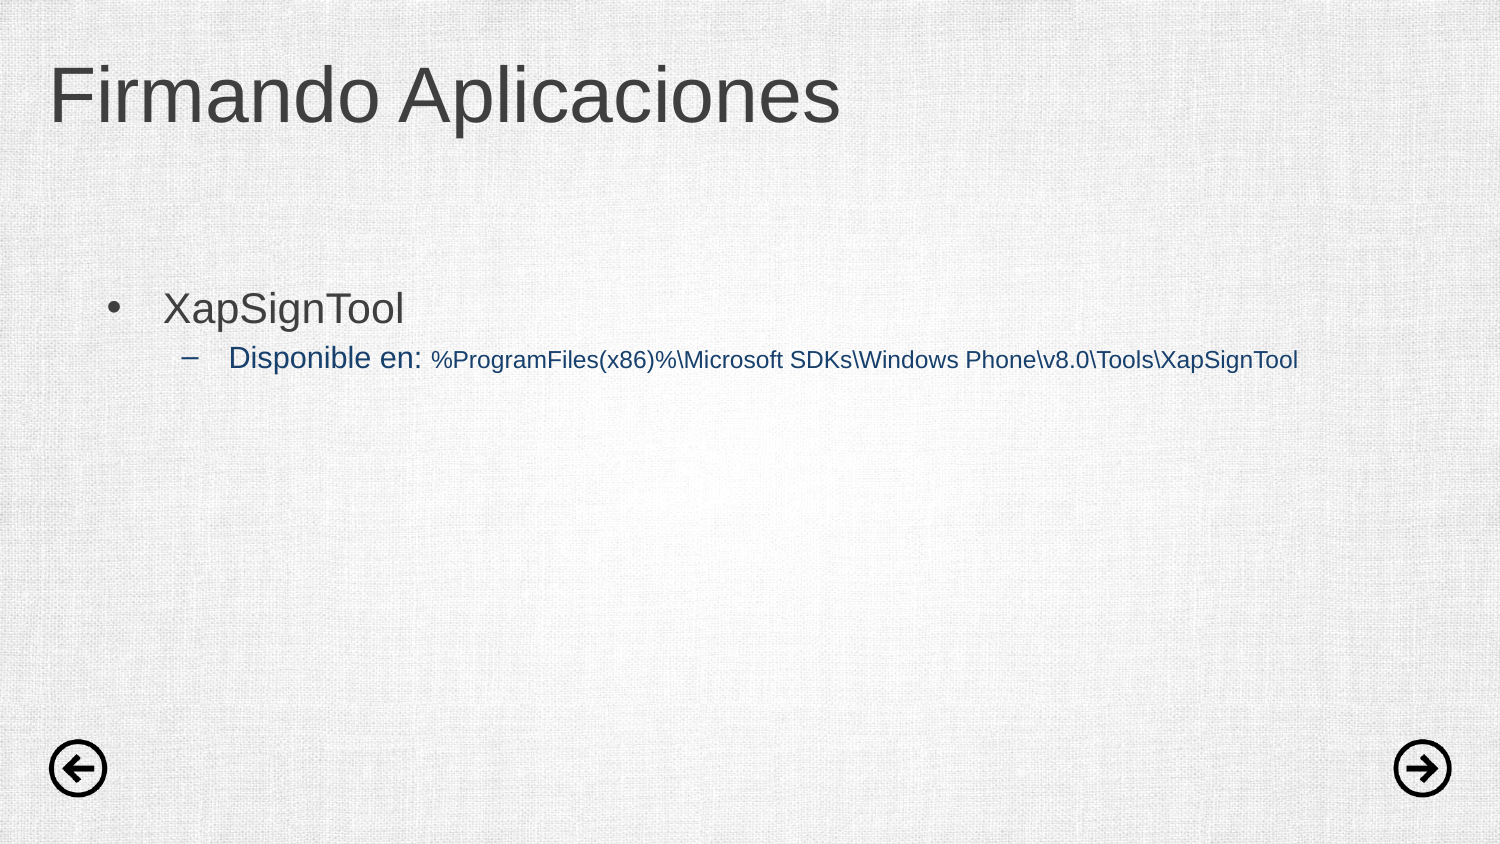

# Firmando Aplicaciones
XapSignTool
Disponible en: %ProgramFiles(x86)%\Microsoft SDKs\Windows Phone\v8.0\Tools\XapSignTool